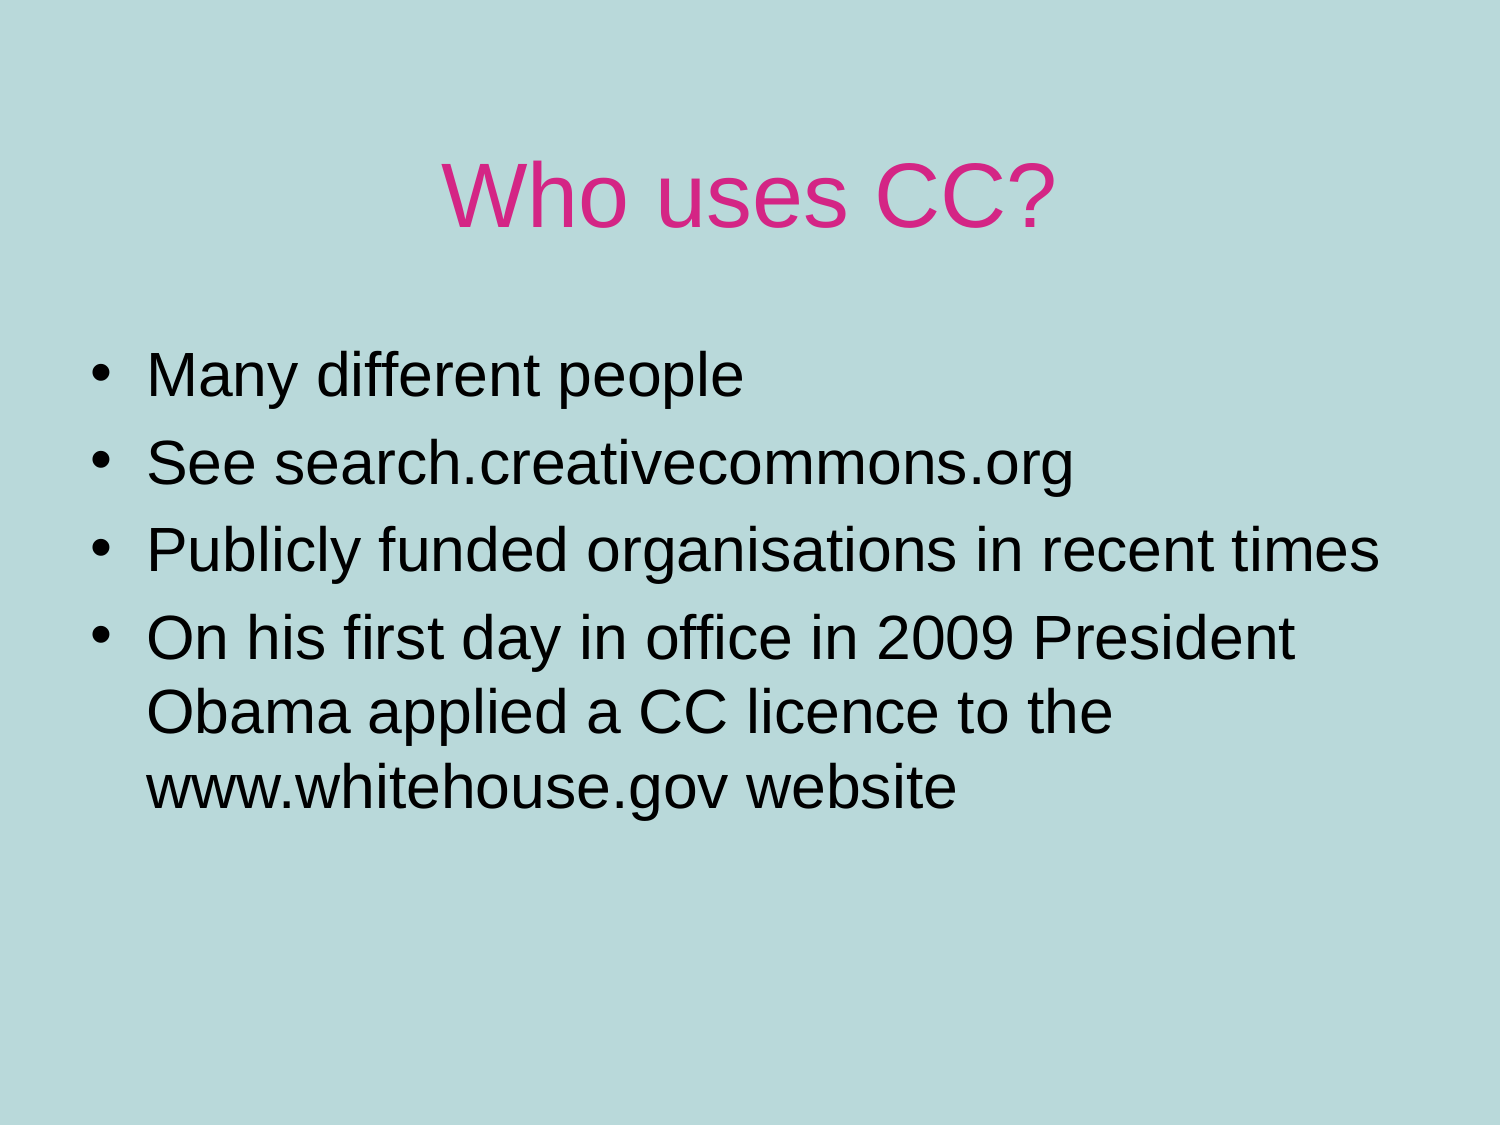

# Who uses CC?
Many different people
See search.creativecommons.org
Publicly funded organisations in recent times
On his first day in office in 2009 President Obama applied a CC licence to the www.whitehouse.gov website